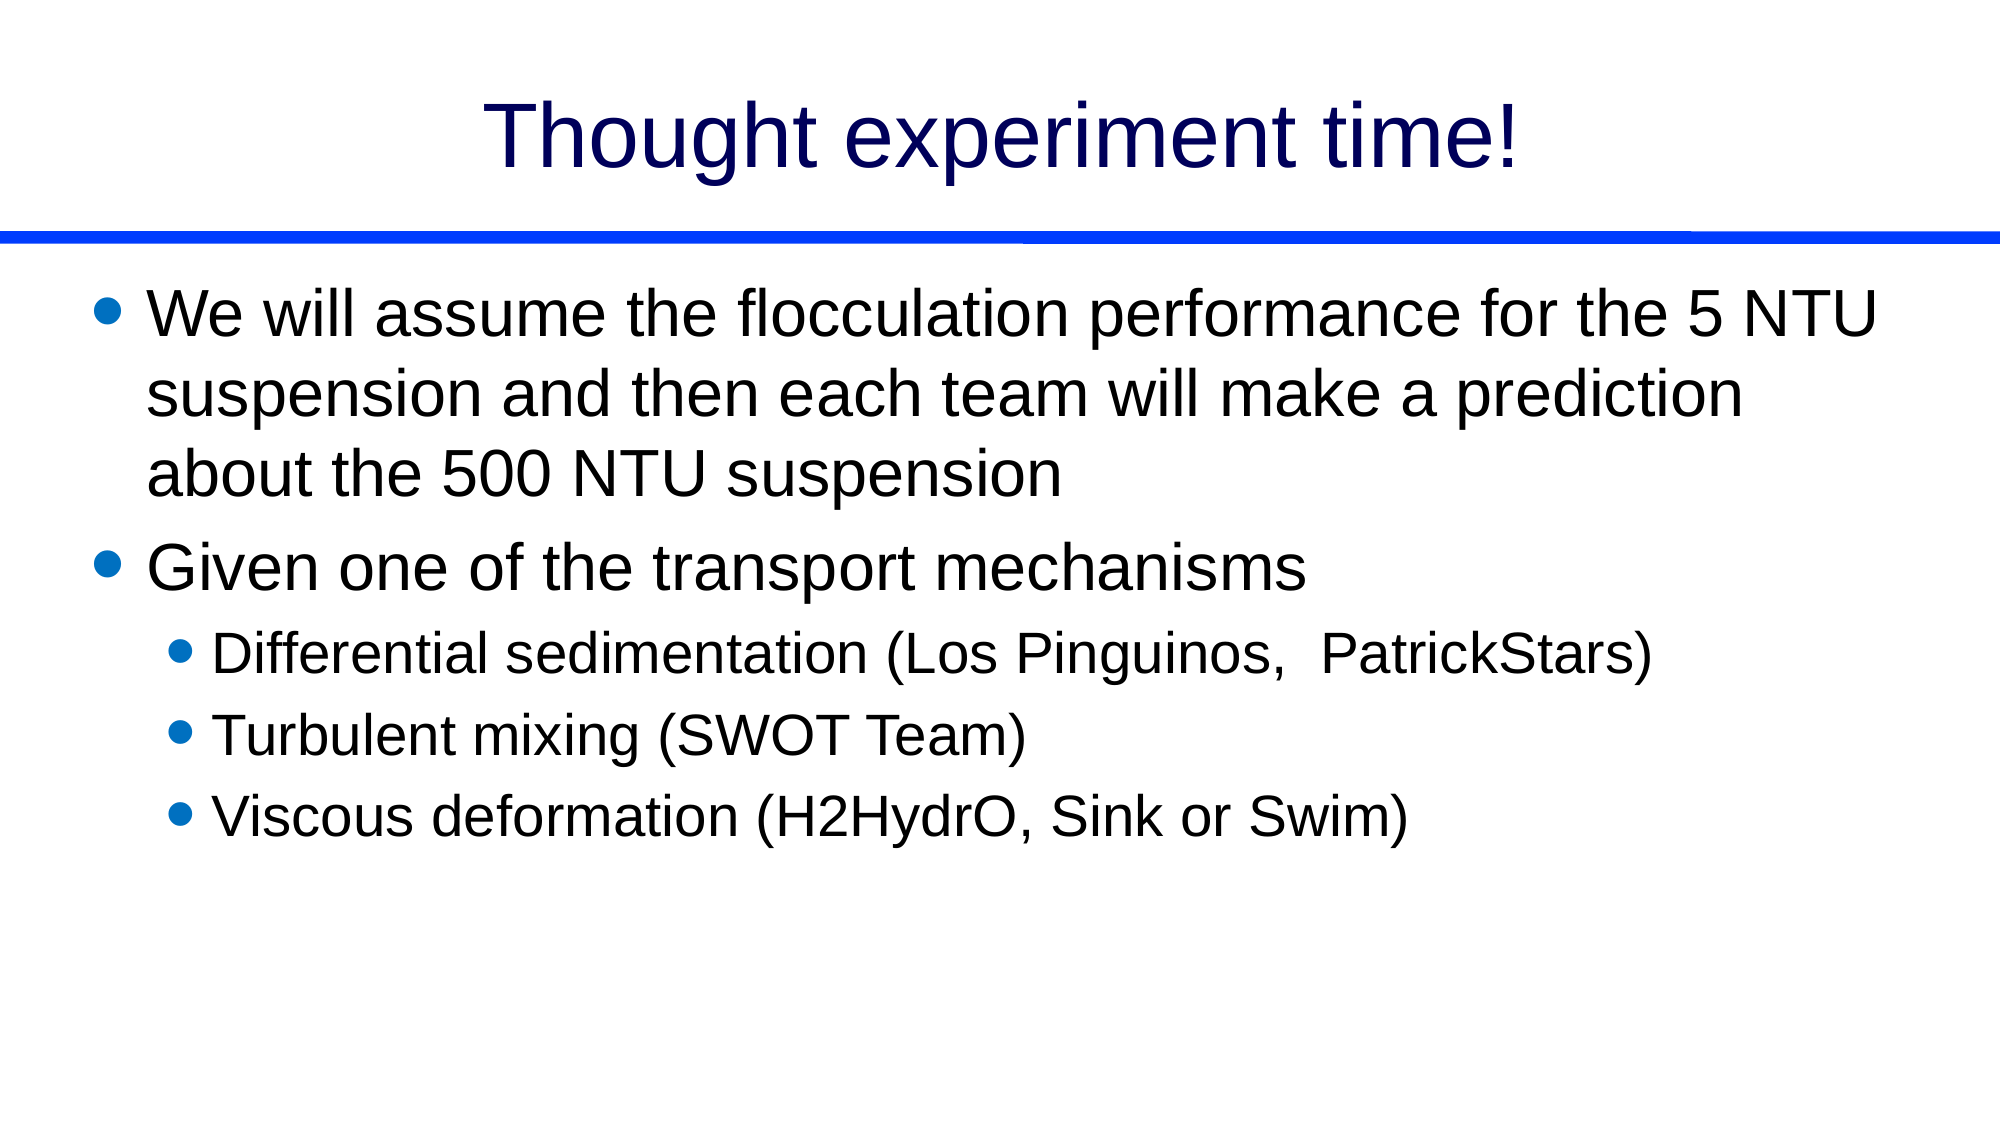

# Thought experiment time!
We will assume the flocculation performance for the 5 NTU suspension and then each team will make a prediction about the 500 NTU suspension
Given one of the transport mechanisms
Differential sedimentation (Los Pinguinos,  PatrickStars)
Turbulent mixing (SWOT Team)
Viscous deformation (H2HydrO, Sink or Swim)